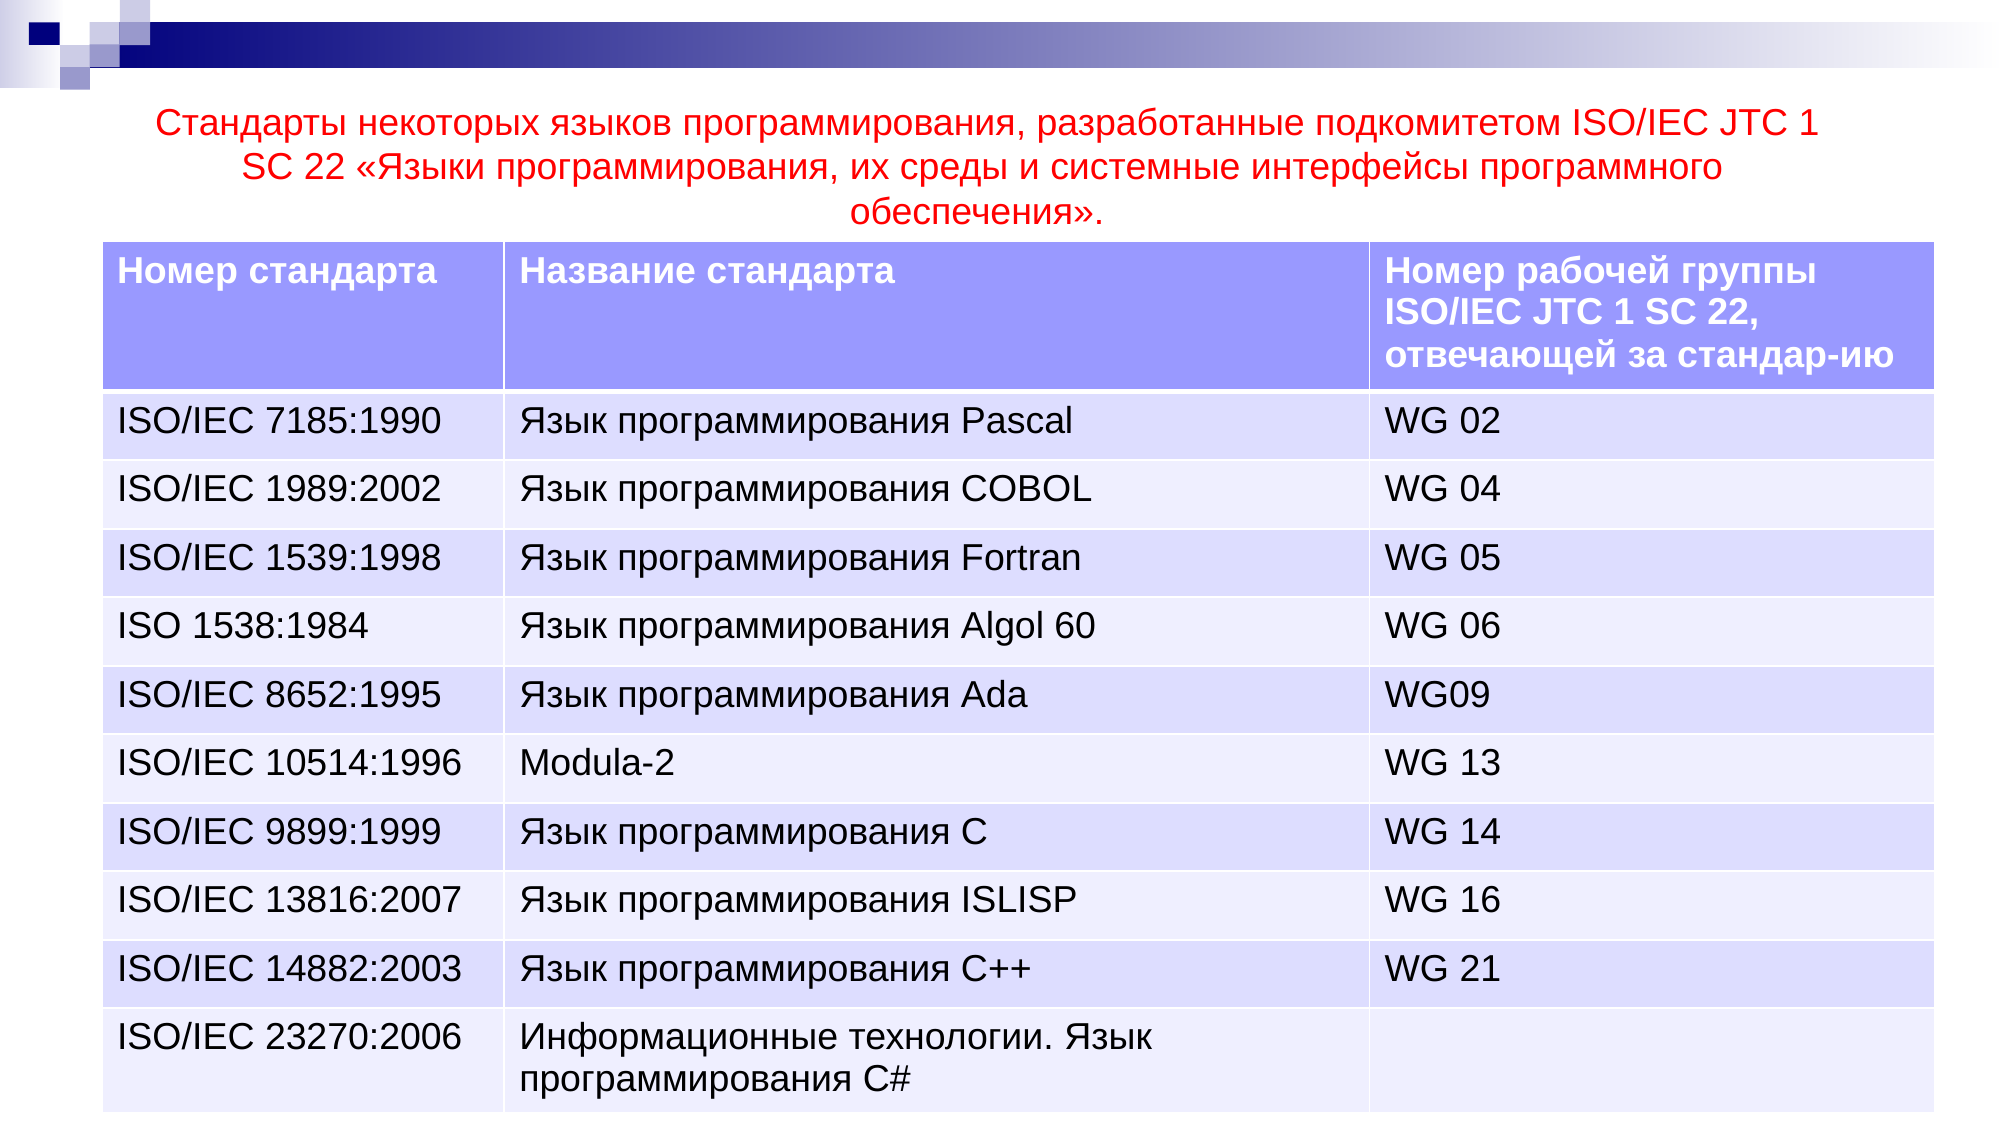

Стандарты некоторых языков программирования, разработанные подкомитетом ISO/IEC JTC 1 SC 22 «Языки программирования, их среды и системные интерфейсы программного обеспечения».
| Номер стандарта | Название стандарта | Номер рабочей группы ISO/IEC JTC 1 SC 22, отвечающей за стандар-ию |
| --- | --- | --- |
| ISO/IEC 7185:1990 | Язык программирования Pascal | WG 02 |
| ISO/IEC 1989:2002 | Язык программирования COBOL | WG 04 |
| ISO/IEC 1539:1998 | Язык программирования Fortran | WG 05 |
| ISO 1538:1984 | Язык программирования Аlgol 60 | WG 06 |
| ISO/IEC 8652:1995 | Язык программирования Ada | WG09 |
| ISO/IEC 10514:1996 | Modula-2 | WG 13 |
| ISO/IEC 9899:1999 | Язык программирования С | WG 14 |
| ISO/IEC 13816:2007 | Язык программирования ISLISP | WG 16 |
| ISO/IEC 14882:2003 | Язык программирования С++ | WG 21 |
| ISO/IEC 23270:2006 | Информационные технологии. Язык программирования C# |  |